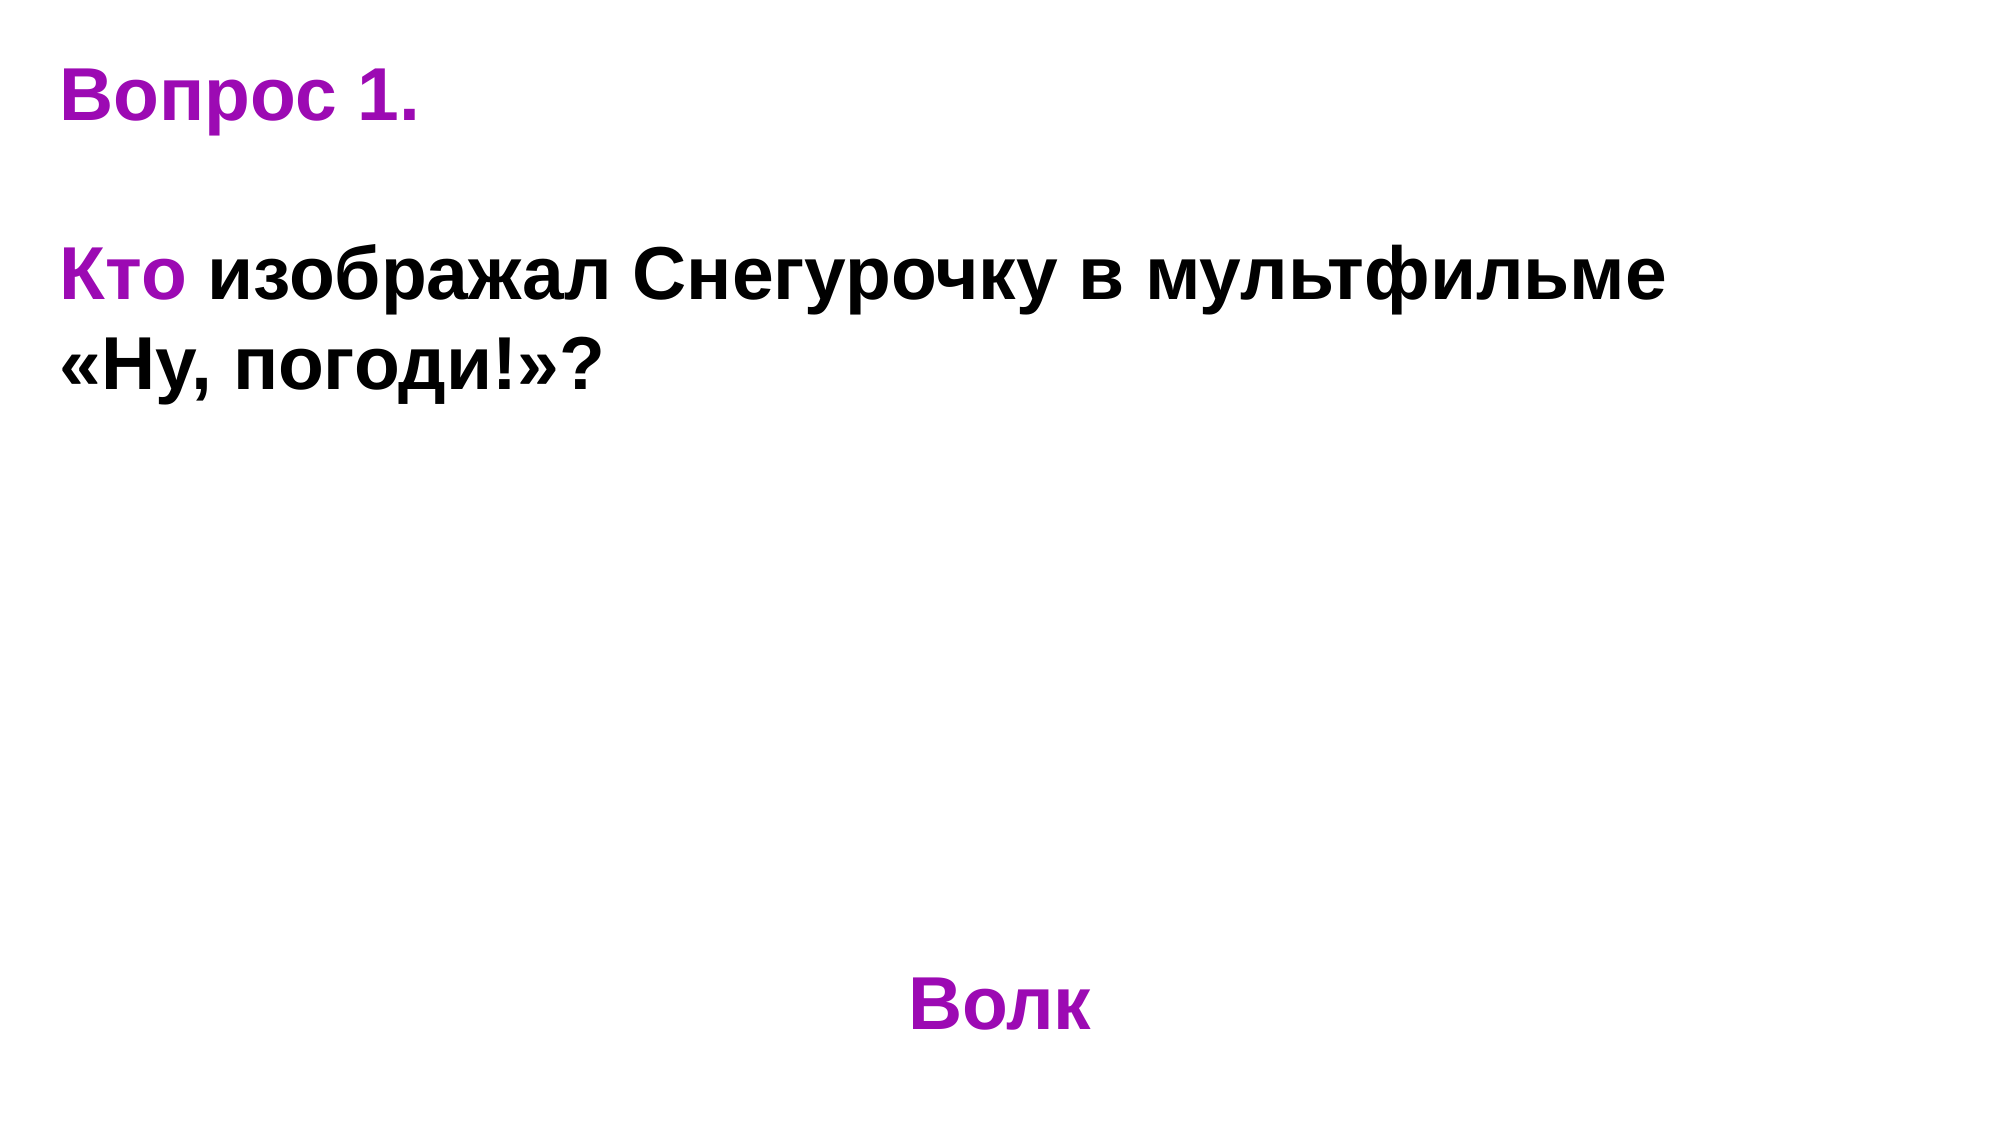

4
Вопрос 1.

Кто изображал Снегурочку в мультфильме
«Ну, погоди!»?
Волк